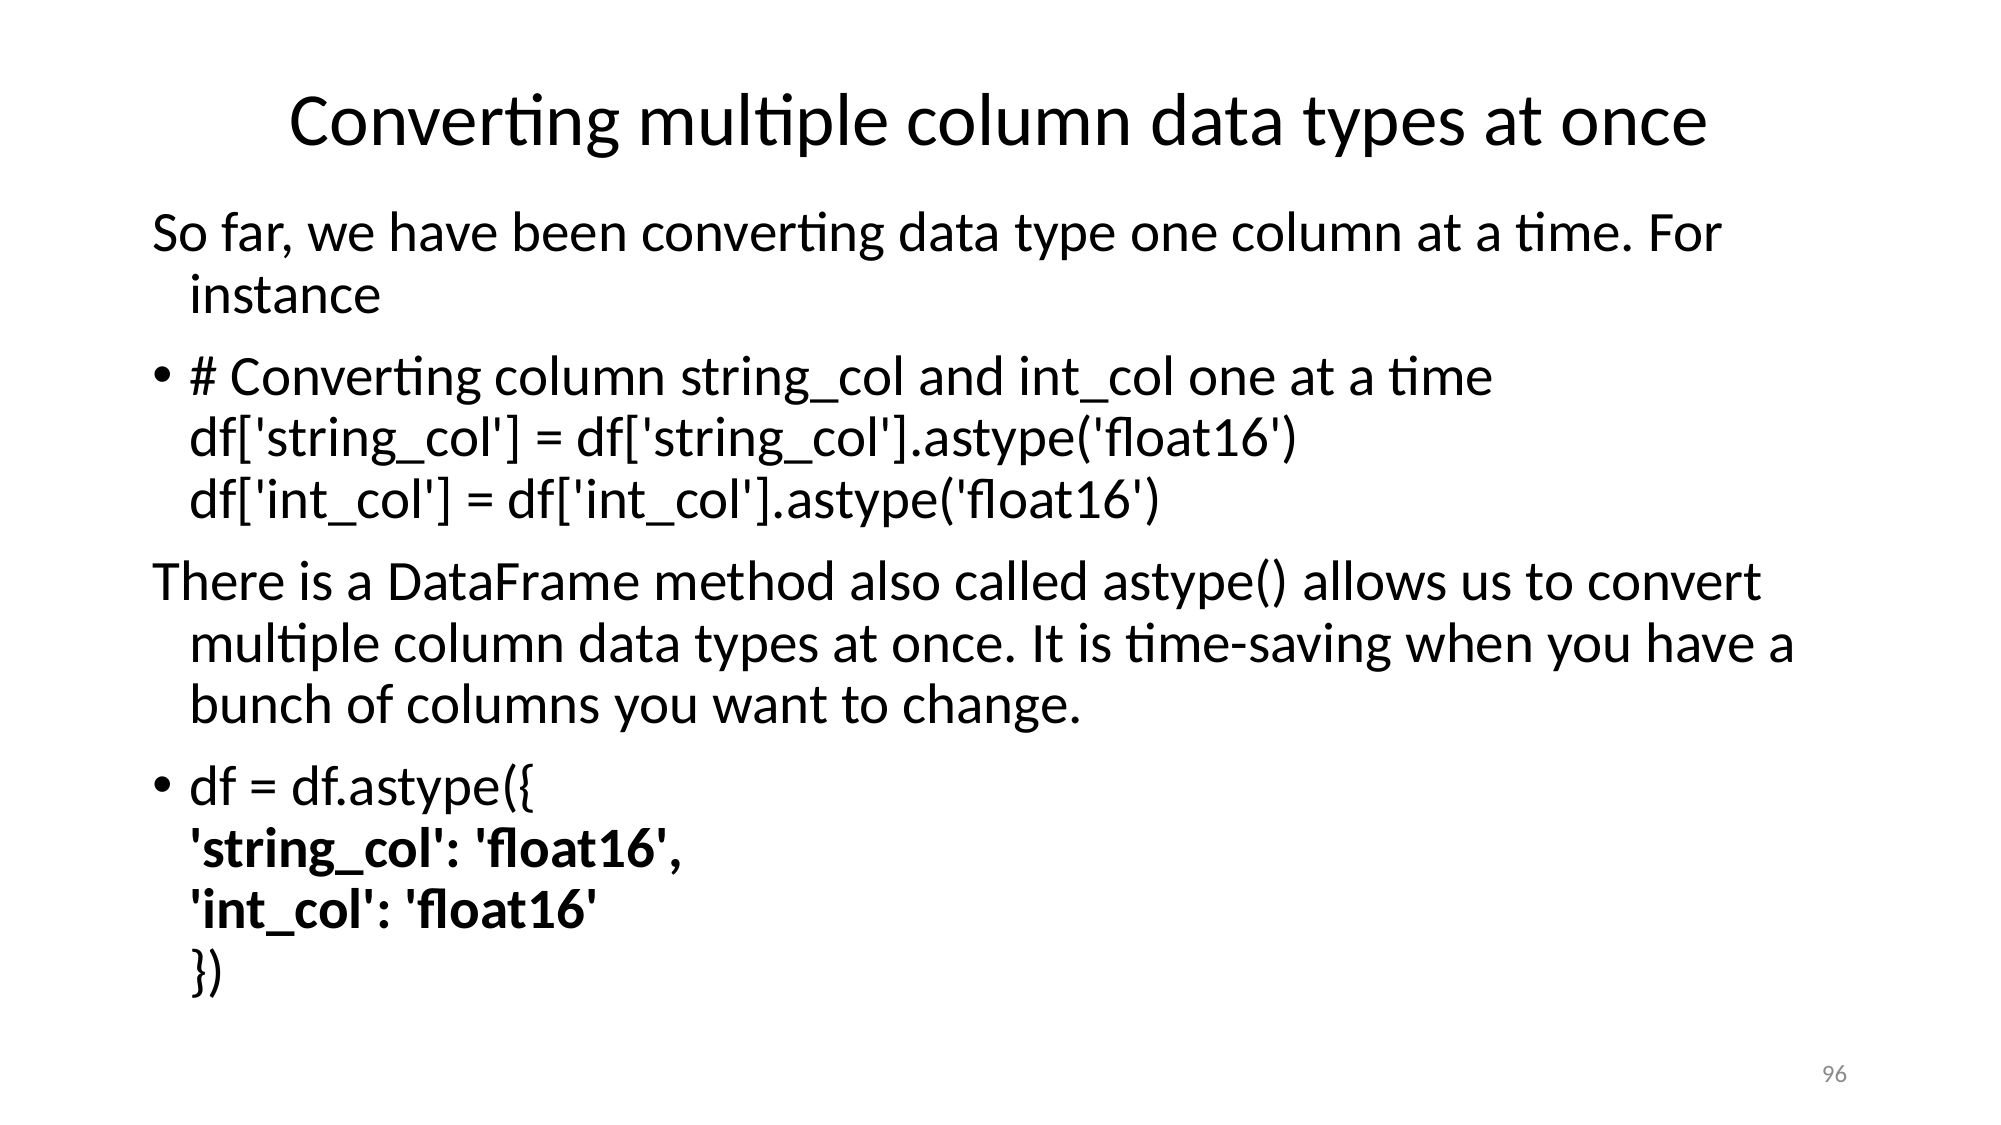

# Converting multiple column data types at once
So far, we have been converting data type one column at a time. For instance
# Converting column string_col and int_col one at a time df['string_col'] = df['string_col'].astype('float16') df['int_col'] = df['int_col'].astype('float16')
There is a DataFrame method also called astype() allows us to convert multiple column data types at once. It is time-saving when you have a bunch of columns you want to change.
df = df.astype({
'string_col': 'float16',
'int_col': 'float16'
})
96